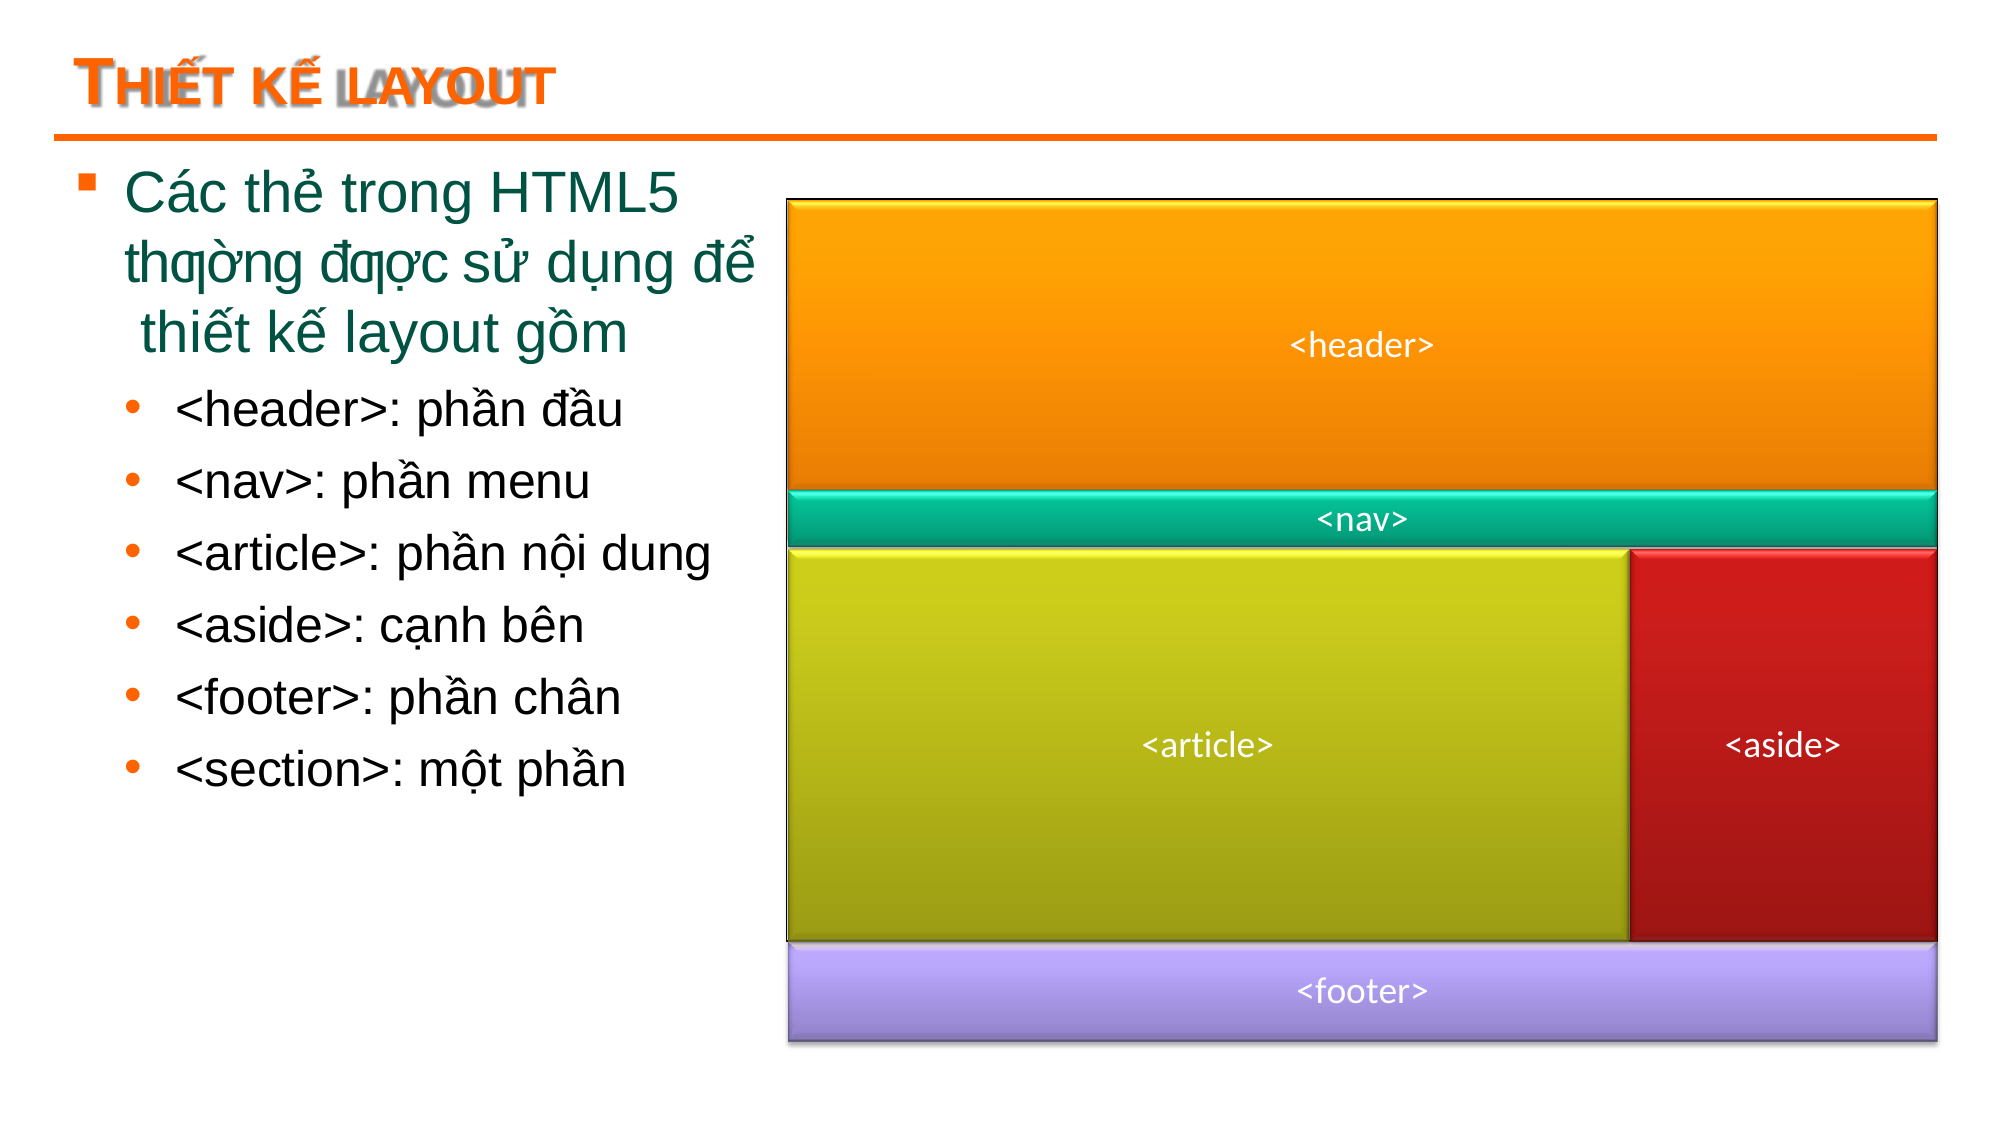

# THIẾT KẾ LAYOUT
Các thẻ trong HTML5  thƣờng đƣợc sử dụng để  thiết kế layout gồm

<header>
<header>: phần đầu
<nav>: phần menu
<article>: phần nội dung
<aside>: cạnh bên
<footer>: phần chân
<section>: một phần

<nav>

<article>
<aside>

<footer>